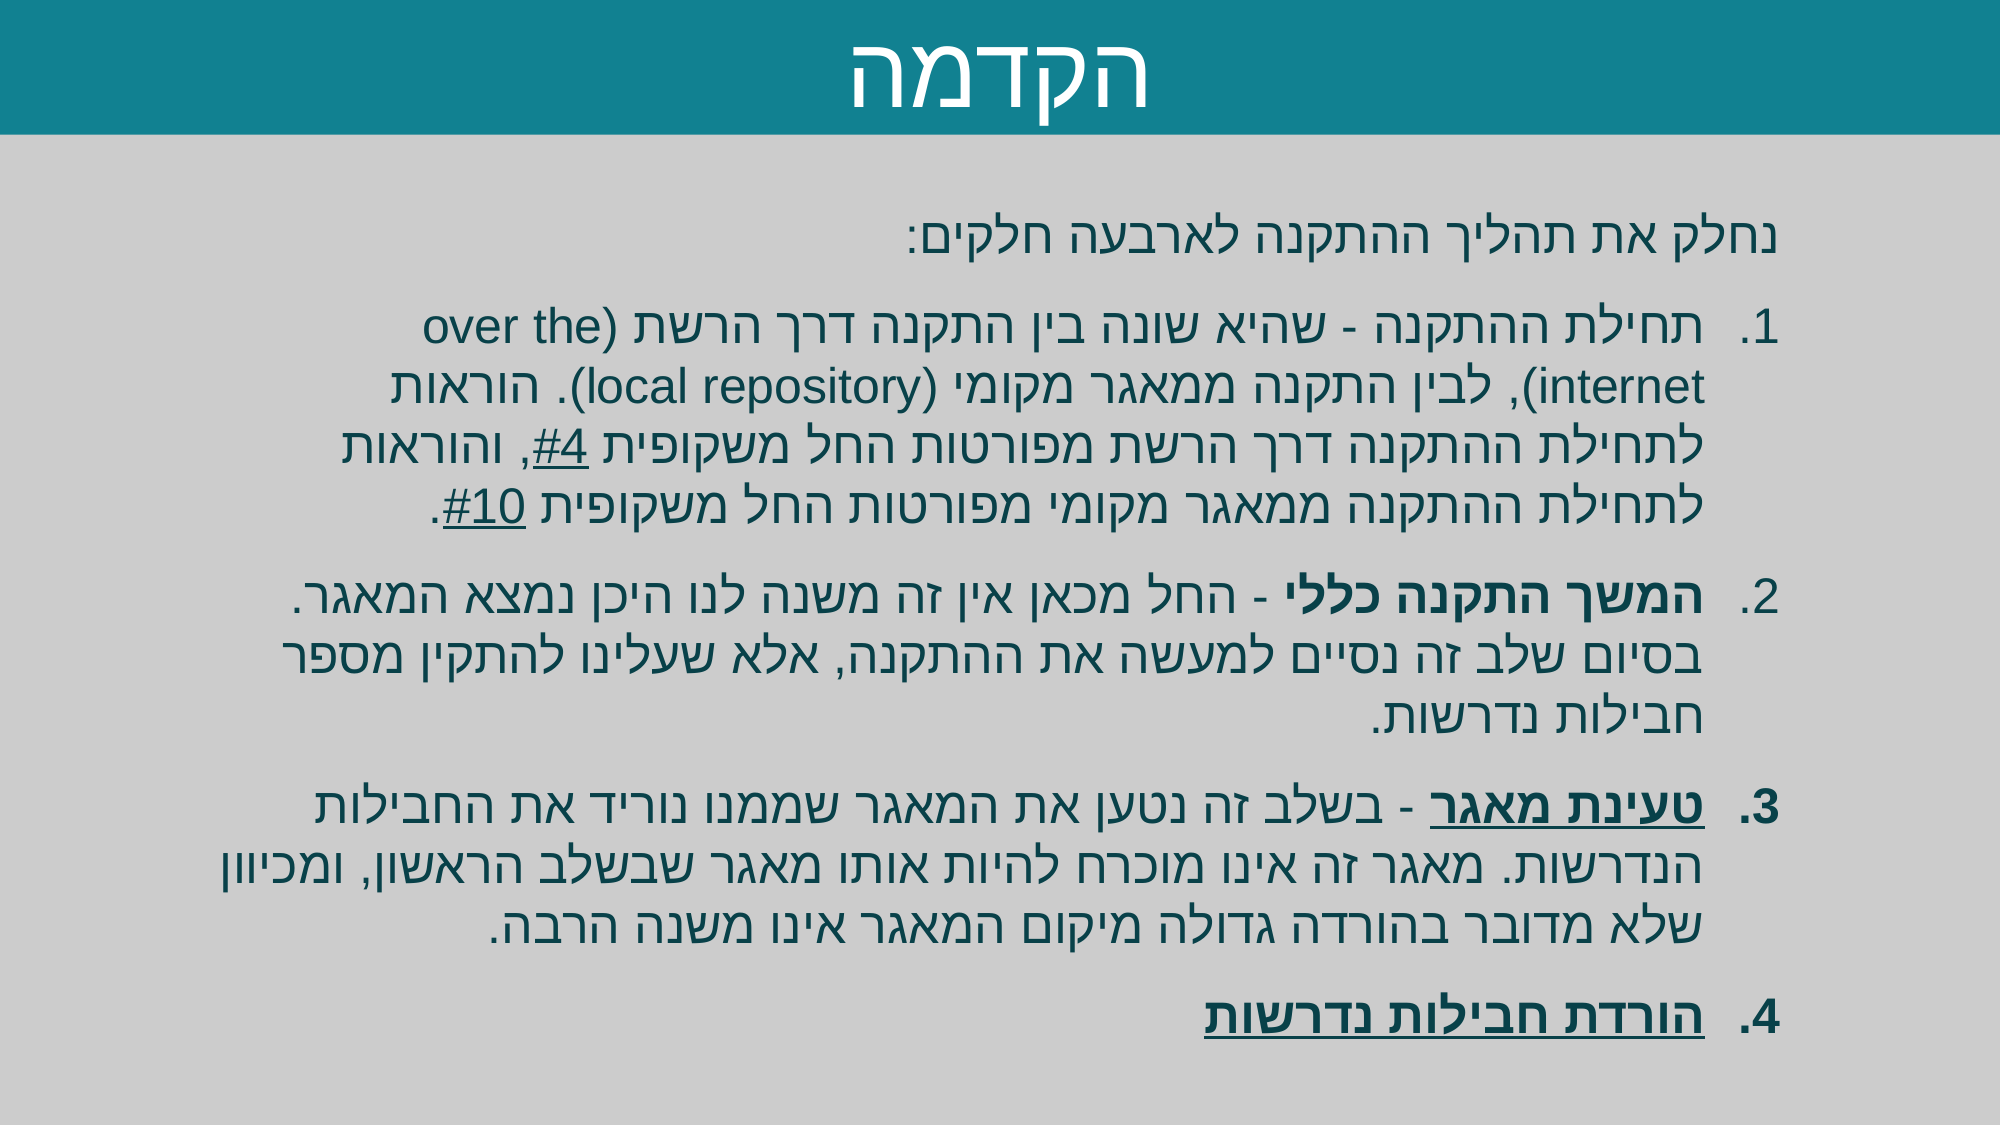

הקדמה

נחלק את תהליך ההתקנה לארבעה חלקים:

תחילת ההתקנה - שהיא שונה בין התקנה דרך הרשת (over the internet), לבין התקנה ממאגר מקומי (local repository). הוראות לתחילת ההתקנה דרך הרשת מפורטות החל משקופית #4, והוראות לתחילת ההתקנה ממאגר מקומי מפורטות החל משקופית #10.

המשך התקנה כללי - החל מכאן אין זה משנה לנו היכן נמצא המאגר.
בסיום שלב זה נסיים למעשה את ההתקנה, אלא שעלינו להתקין מספר חבילות נדרשות.

טעינת מאגר - בשלב זה נטען את המאגר שממנו נוריד את החבילות הנדרשות. מאגר זה אינו מוכרח להיות אותו מאגר שבשלב הראשון, ומכיוון שלא מדובר בהורדה גדולה מיקום המאגר אינו משנה הרבה.

הורדת חבילות נדרשות